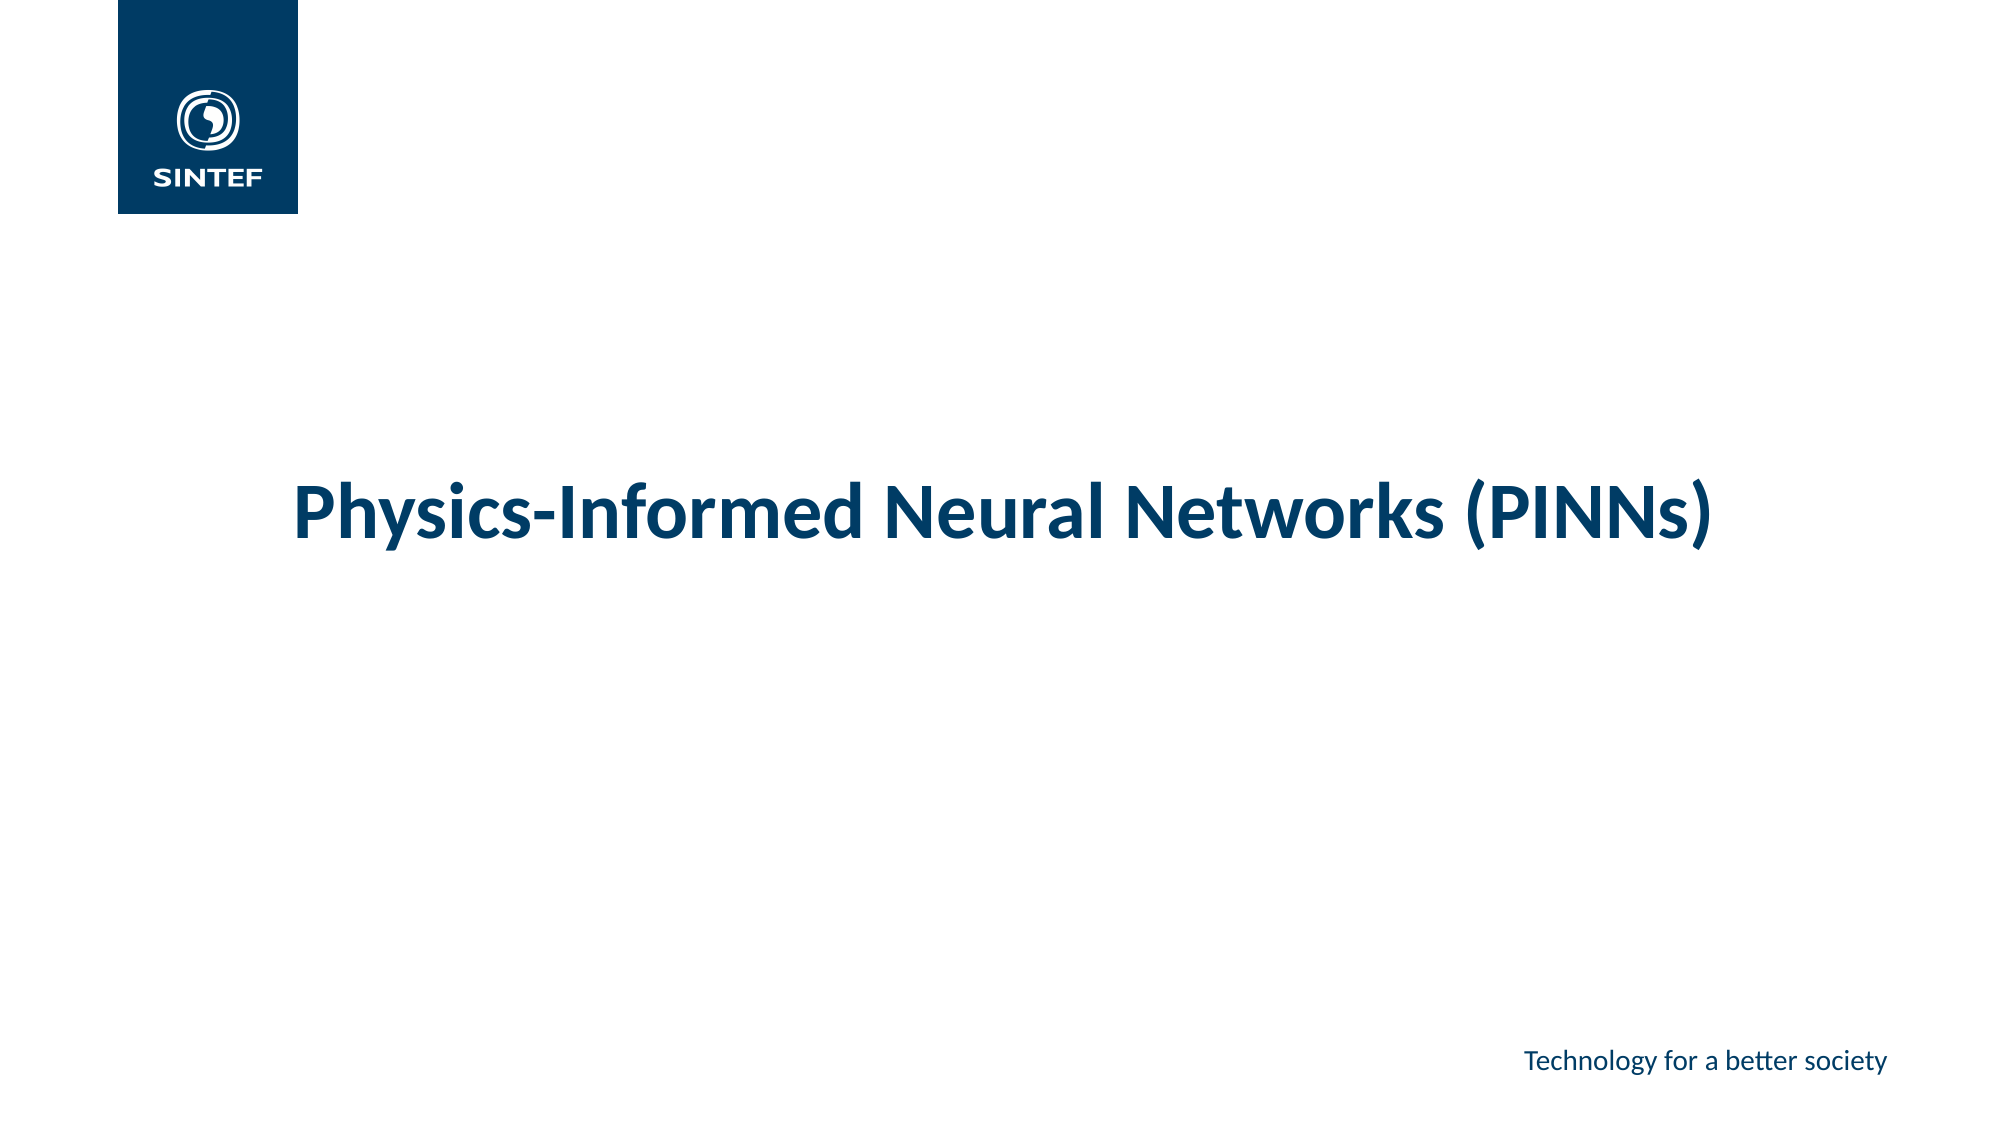

Physics-Informed Neural Networks (PINNs)
Technology for a better society